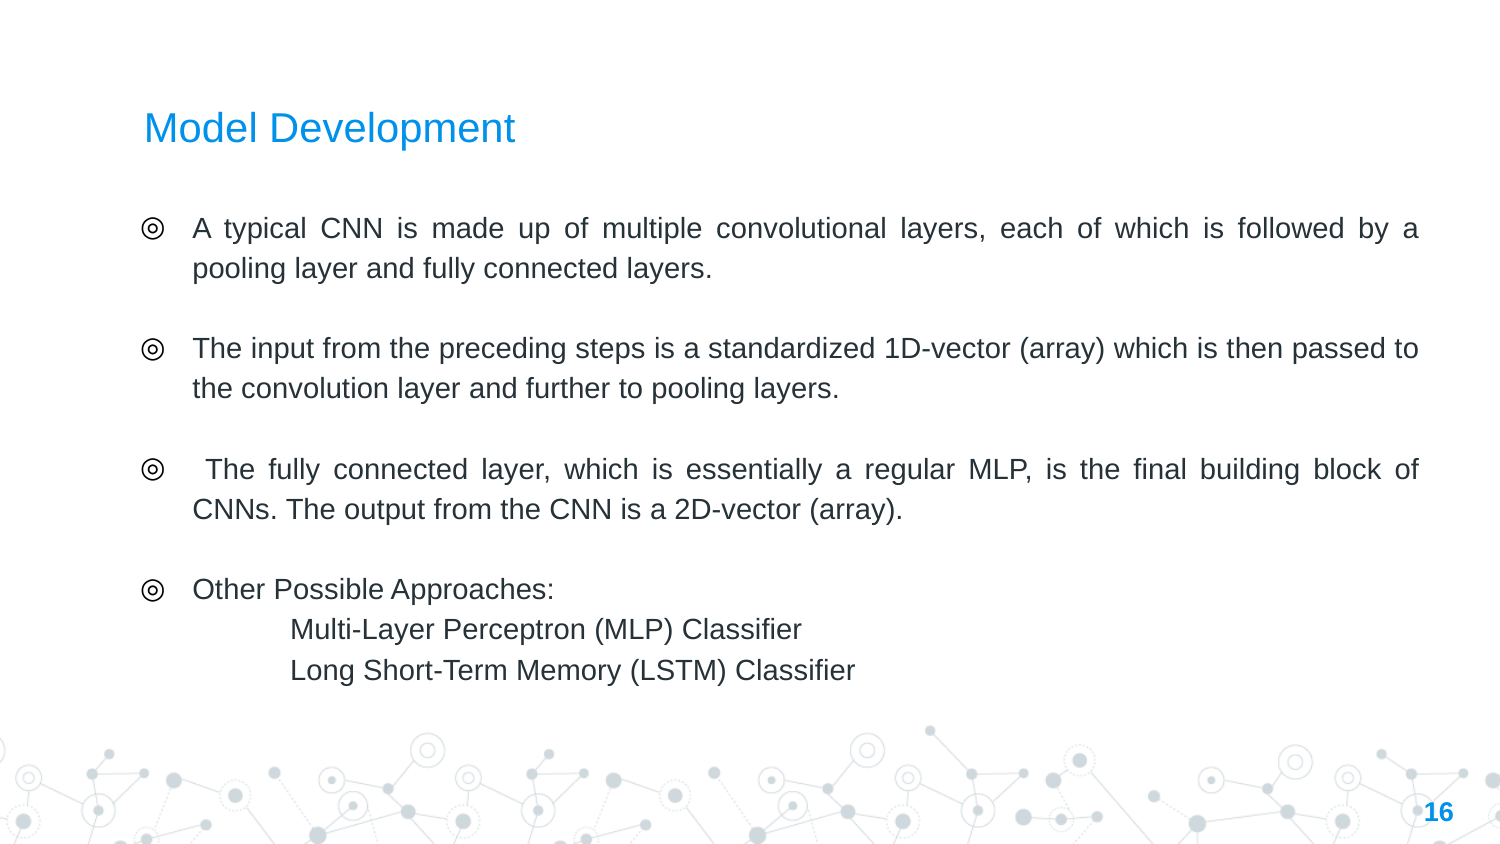

# Model Development
A typical CNN is made up of multiple convolutional layers, each of which is followed by a pooling layer and fully connected layers.

The input from the preceding steps is a standardized 1D-vector (array) which is then passed to the convolution layer and further to pooling layers.

 The fully connected layer, which is essentially a regular MLP, is the final building block of CNNs. The output from the CNN is a 2D-vector (array).

Other Possible Approaches:
	Multi-Layer Perceptron (MLP) Classifier
	Long Short-Term Memory (LSTM) Classifier

16